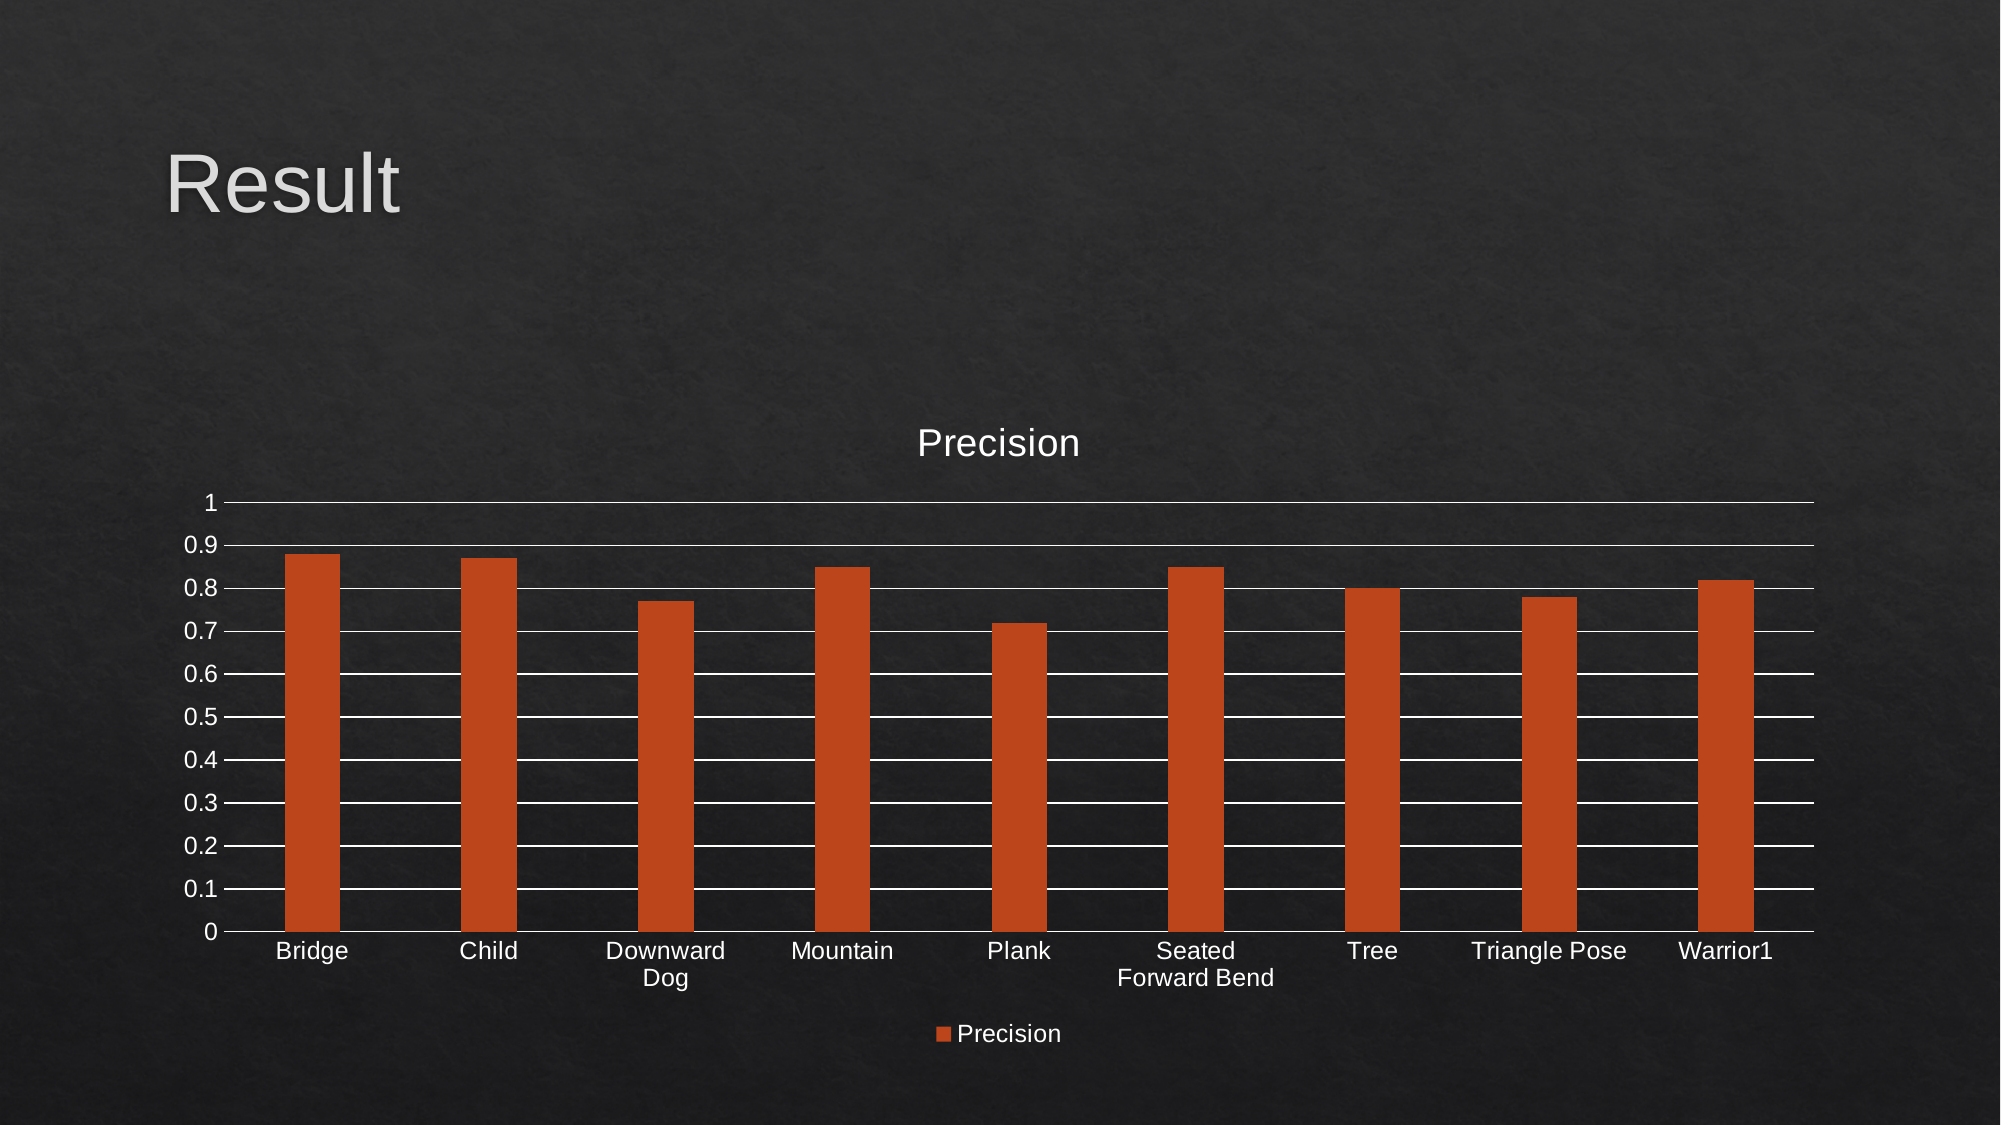

# Result

### Chart:

| Category | Precision |
|---|---|
| Bridge | 0.88 |
| Child | 0.87 |
| Downward Dog | 0.77 |
| Mountain | 0.85 |
| Plank | 0.72 |
| Seated Forward Bend | 0.85 |
| Tree | 0.8 |
| Triangle Pose | 0.78 |
| Warrior1 | 0.82 |